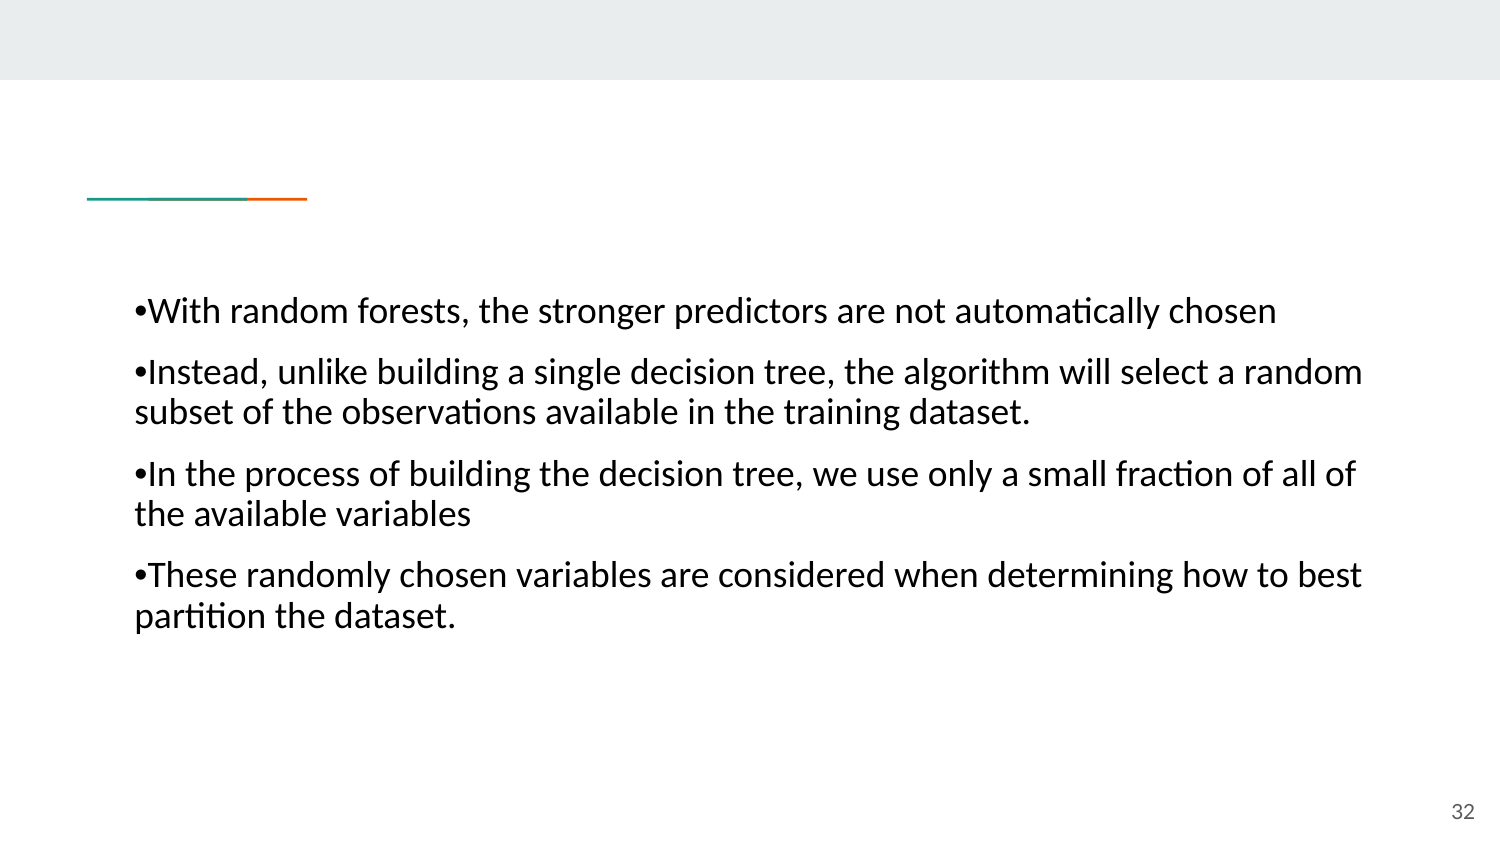

•With random forests, the stronger predictors are not automatically chosen
•Instead, unlike building a single decision tree, the algorithm will select a random subset of the observations available in the training dataset.
•In the process of building the decision tree, we use only a small fraction of all of the available variables
•These randomly chosen variables are considered when determining how to best partition the dataset.

32